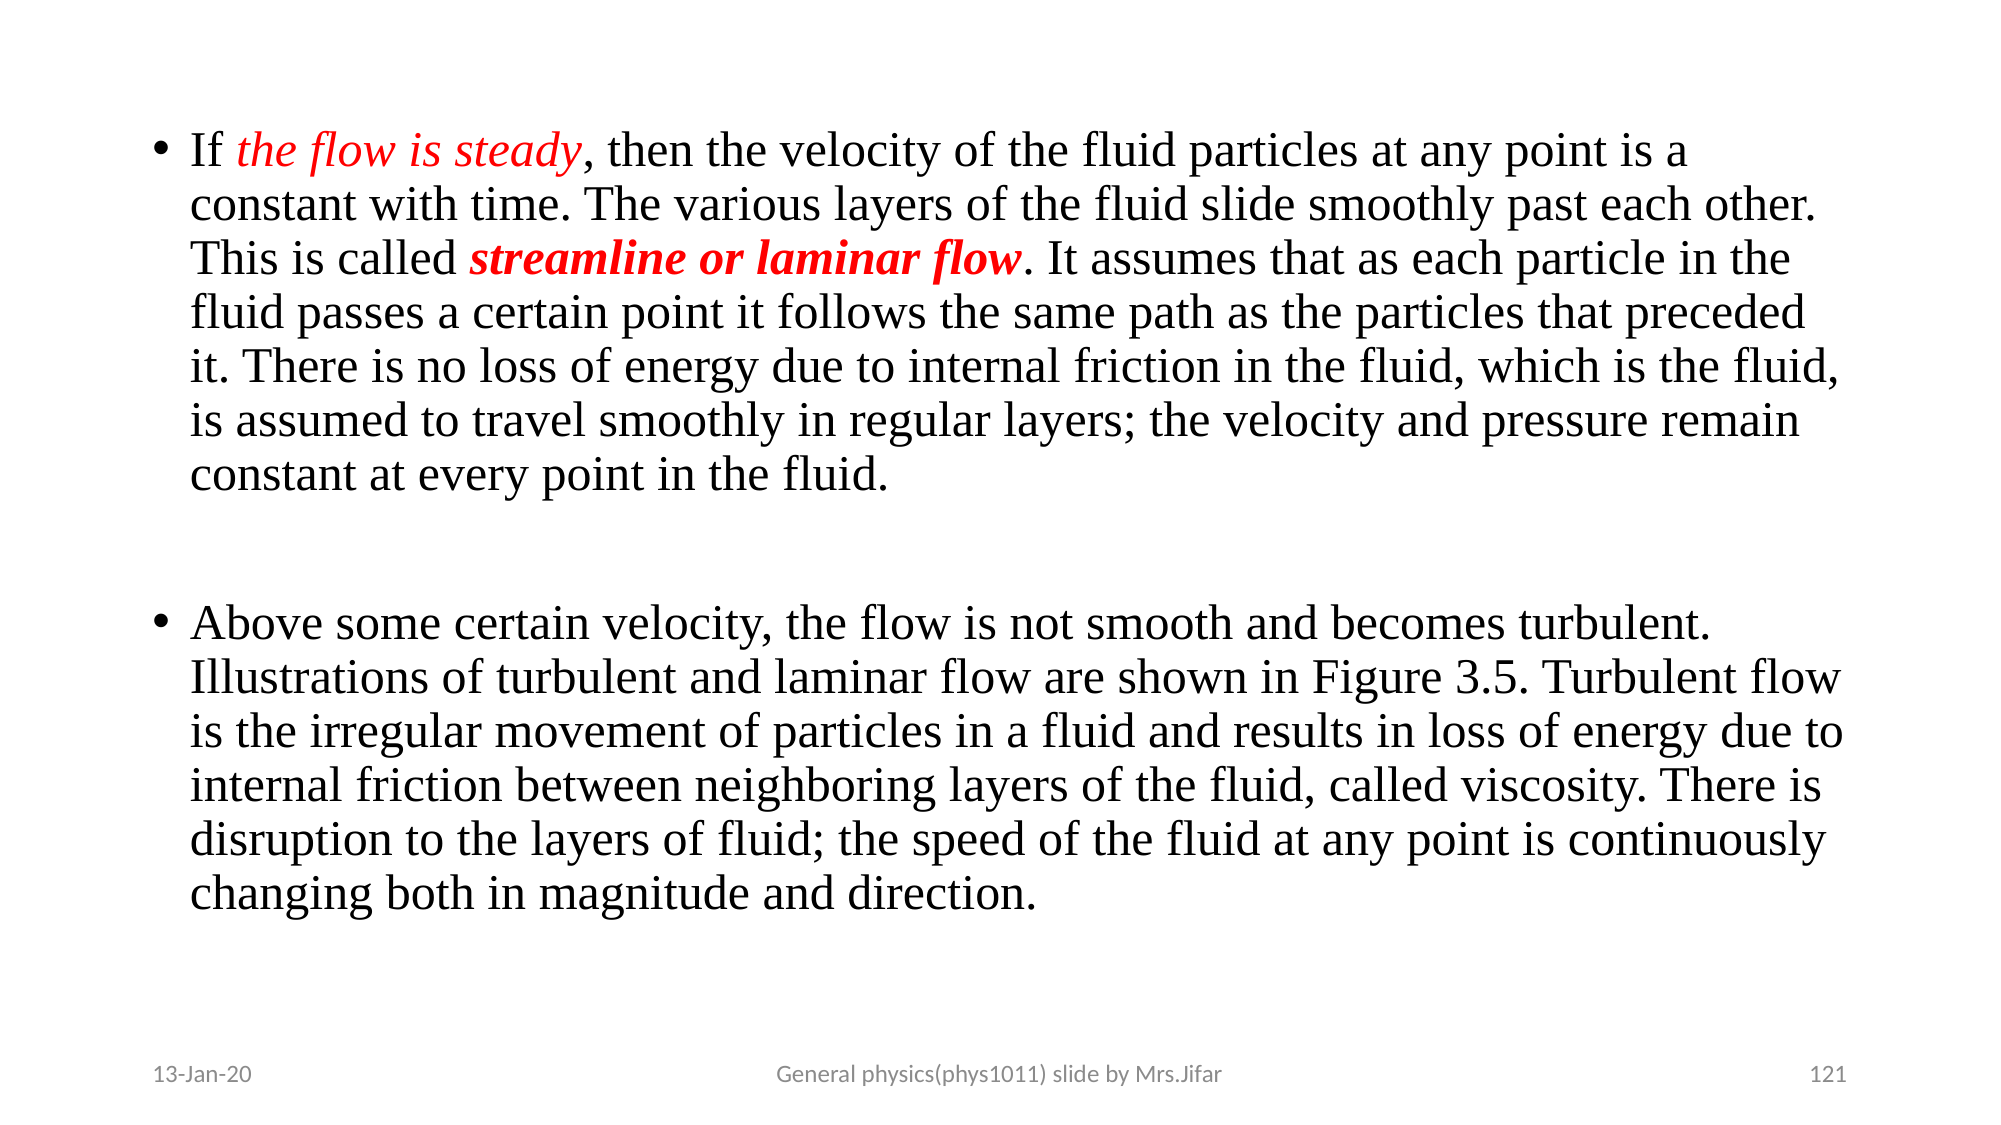

If the flow is steady, then the velocity of the fluid particles at any point is a constant with time. The various layers of the fluid slide smoothly past each other. This is called streamline or laminar flow. It assumes that as each particle in the fluid passes a certain point it follows the same path as the particles that preceded it. There is no loss of energy due to internal friction in the fluid, which is the fluid, is assumed to travel smoothly in regular layers; the velocity and pressure remain constant at every point in the fluid.

Above some certain velocity, the flow is not smooth and becomes turbulent. Illustrations of turbulent and laminar flow are shown in Figure 3.5. Turbulent flow is the irregular movement of particles in a fluid and results in loss of energy due to internal friction between neighboring layers of the fluid, called viscosity. There is disruption to the layers of fluid; the speed of the fluid at any point is continuously changing both in magnitude and direction.

13-Jan-20
General physics(phys1011) slide by Mrs.Jifar
121